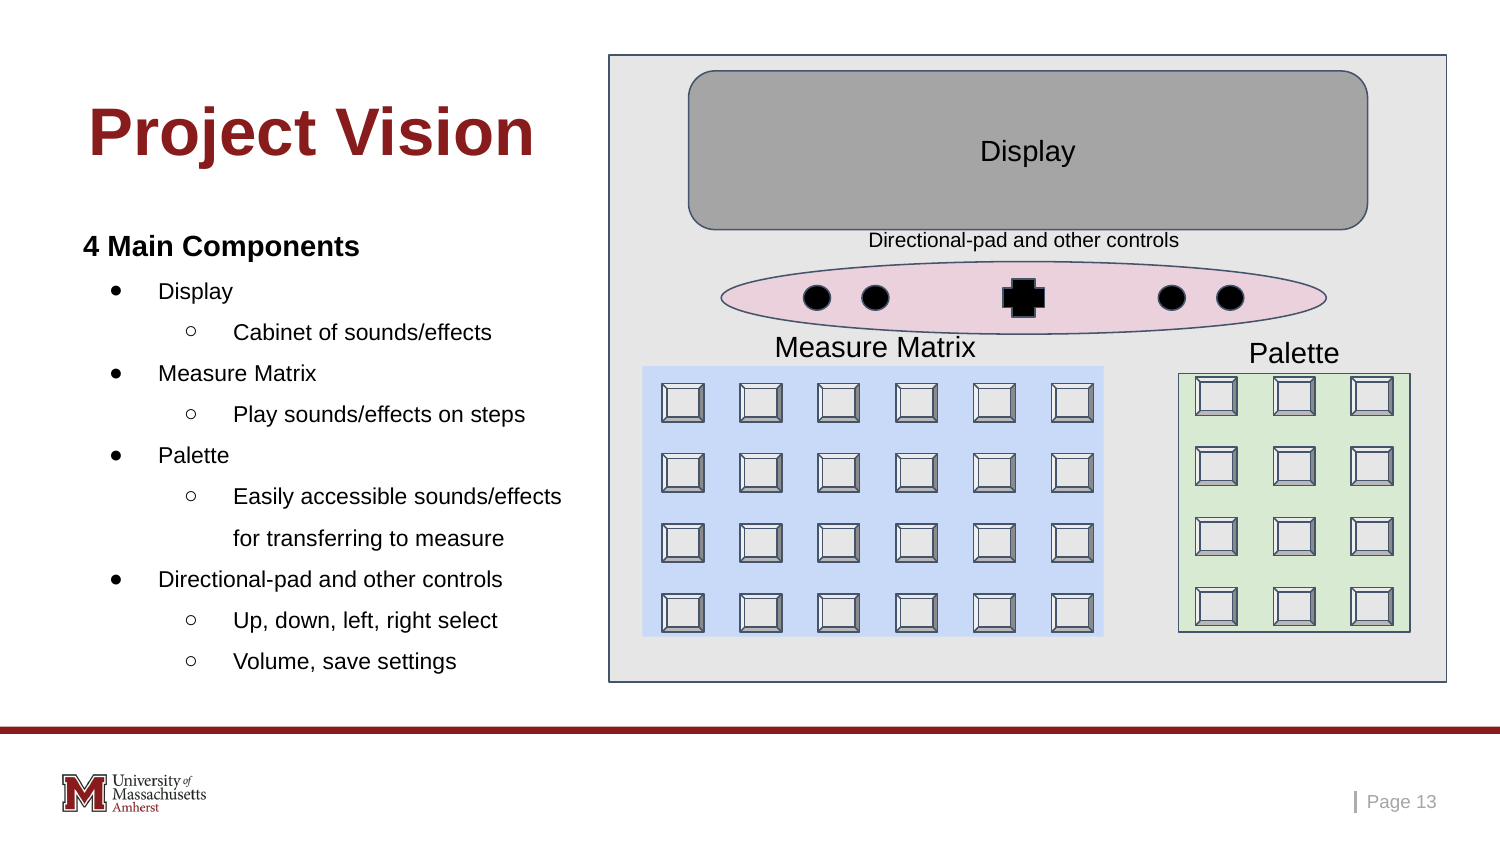

Display
# Project Vision
4 Main Components
Display
Cabinet of sounds/effects
Measure Matrix
Play sounds/effects on steps
Palette
Easily accessible sounds/effects for transferring to measure
Directional-pad and other controls
Up, down, left, right select
Volume, save settings
Directional-pad and other controls

Measure Matrix
Palette

Page 13